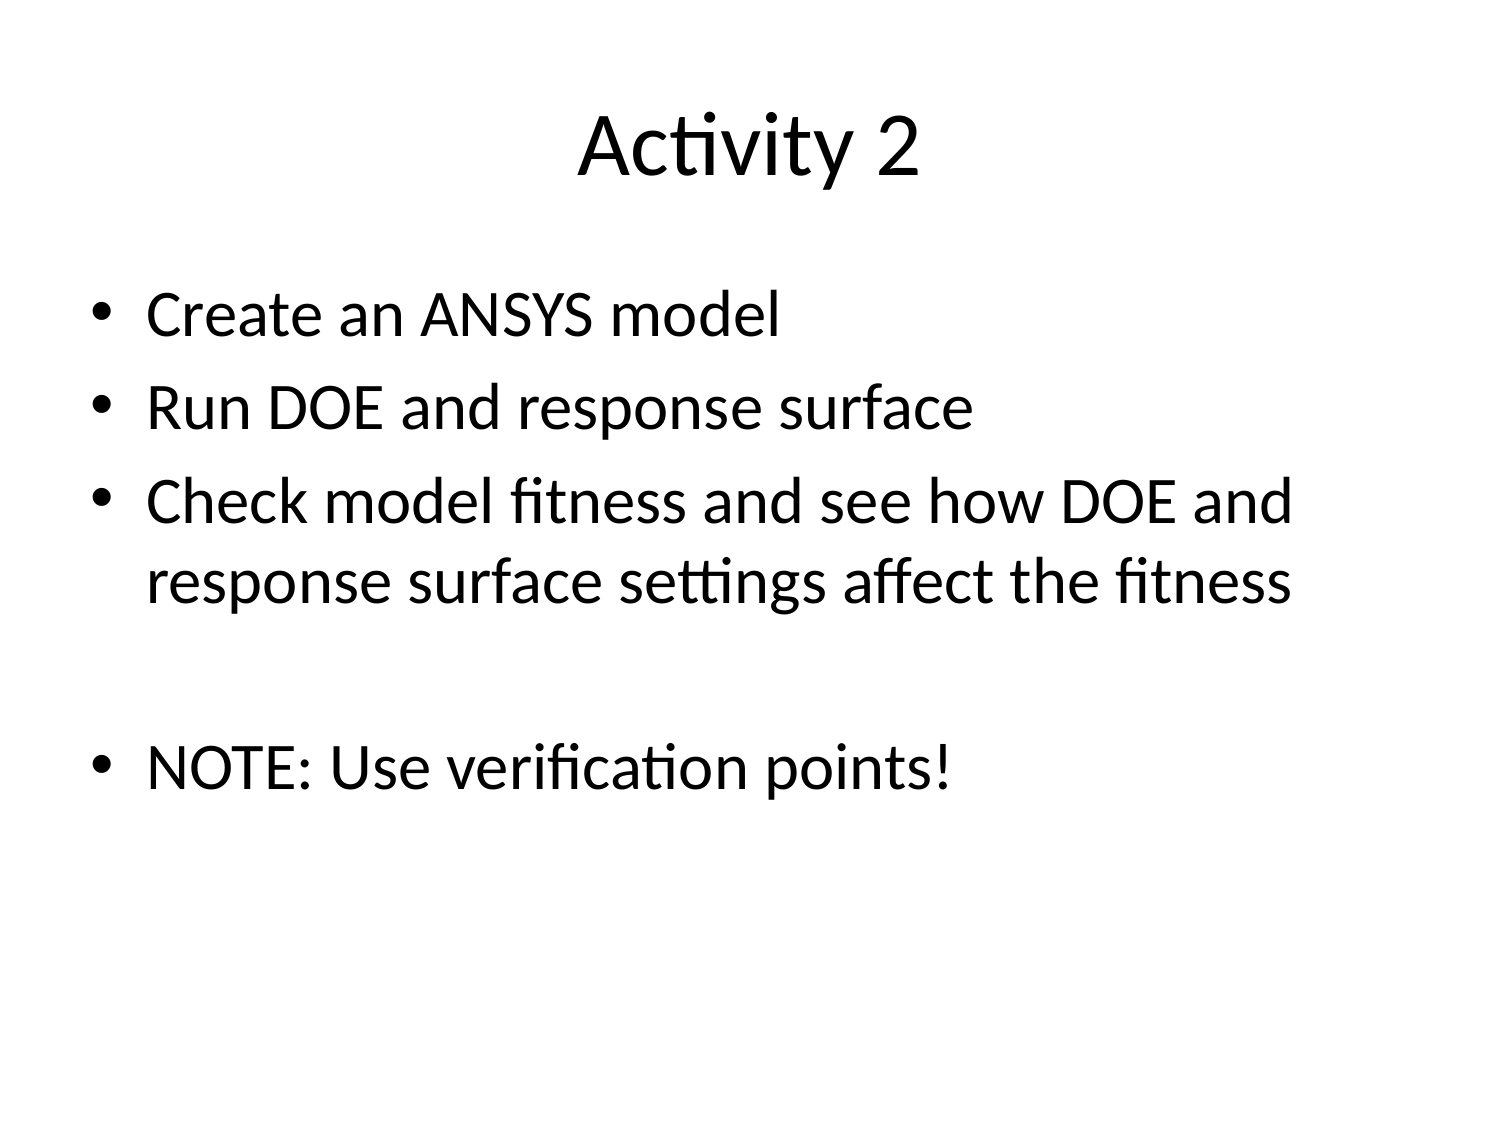

# Activity 2
Create an ANSYS model
Run DOE and response surface
Check model fitness and see how DOE and response surface settings affect the fitness

NOTE: Use verification points!